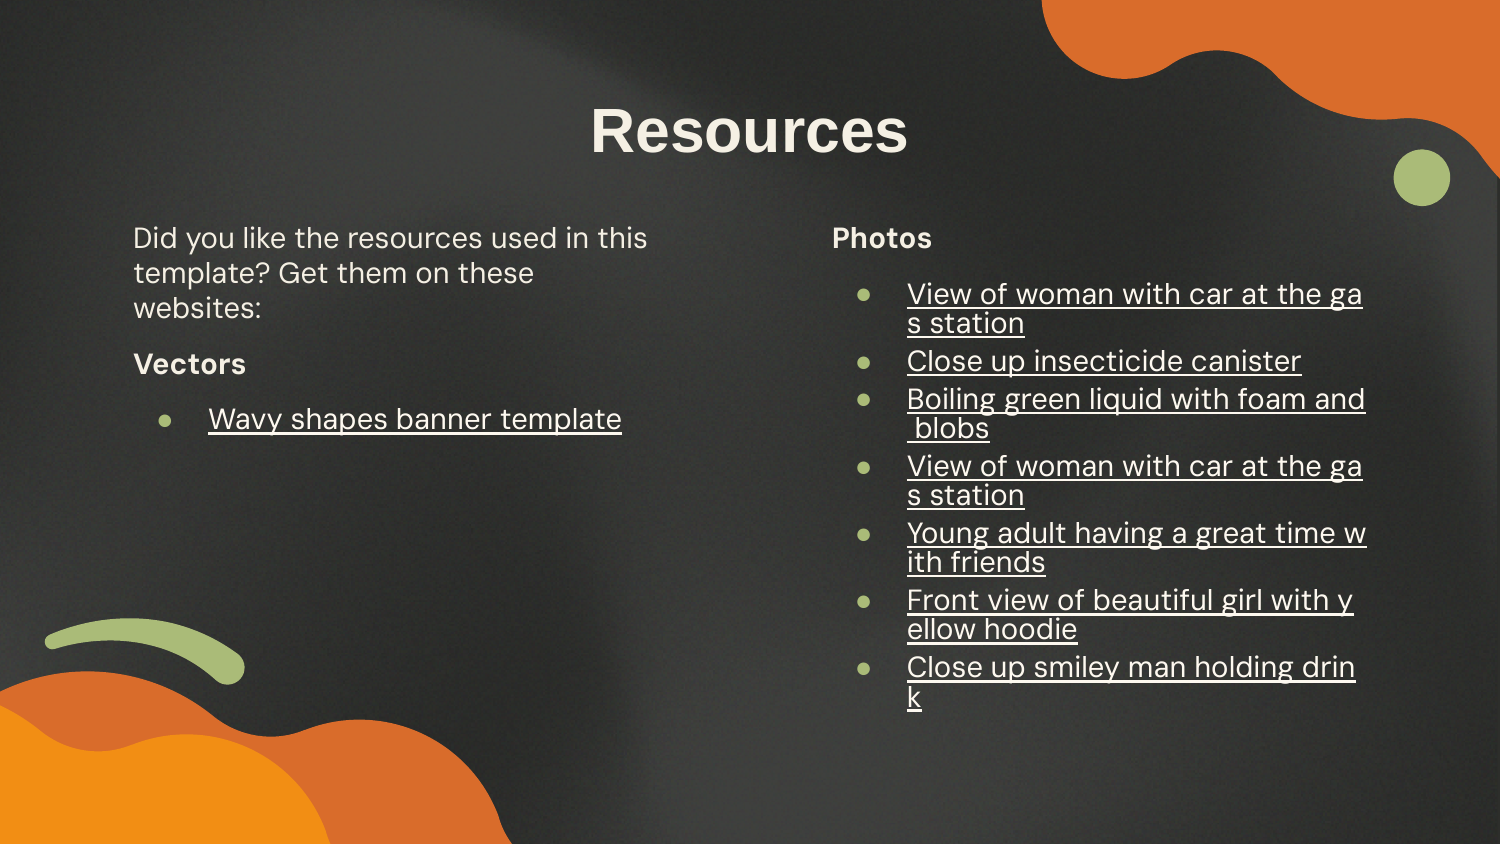

# Resources
Did you like the resources used in this template? Get them on these websites:
Vectors
Wavy shapes banner template

Photos
View of woman with car at the gas station
Close up insecticide canister
Boiling green liquid with foam and blobs
View of woman with car at the gas station
Young adult having a great time with friends
Front view of beautiful girl with yellow hoodie
Close up smiley man holding drink